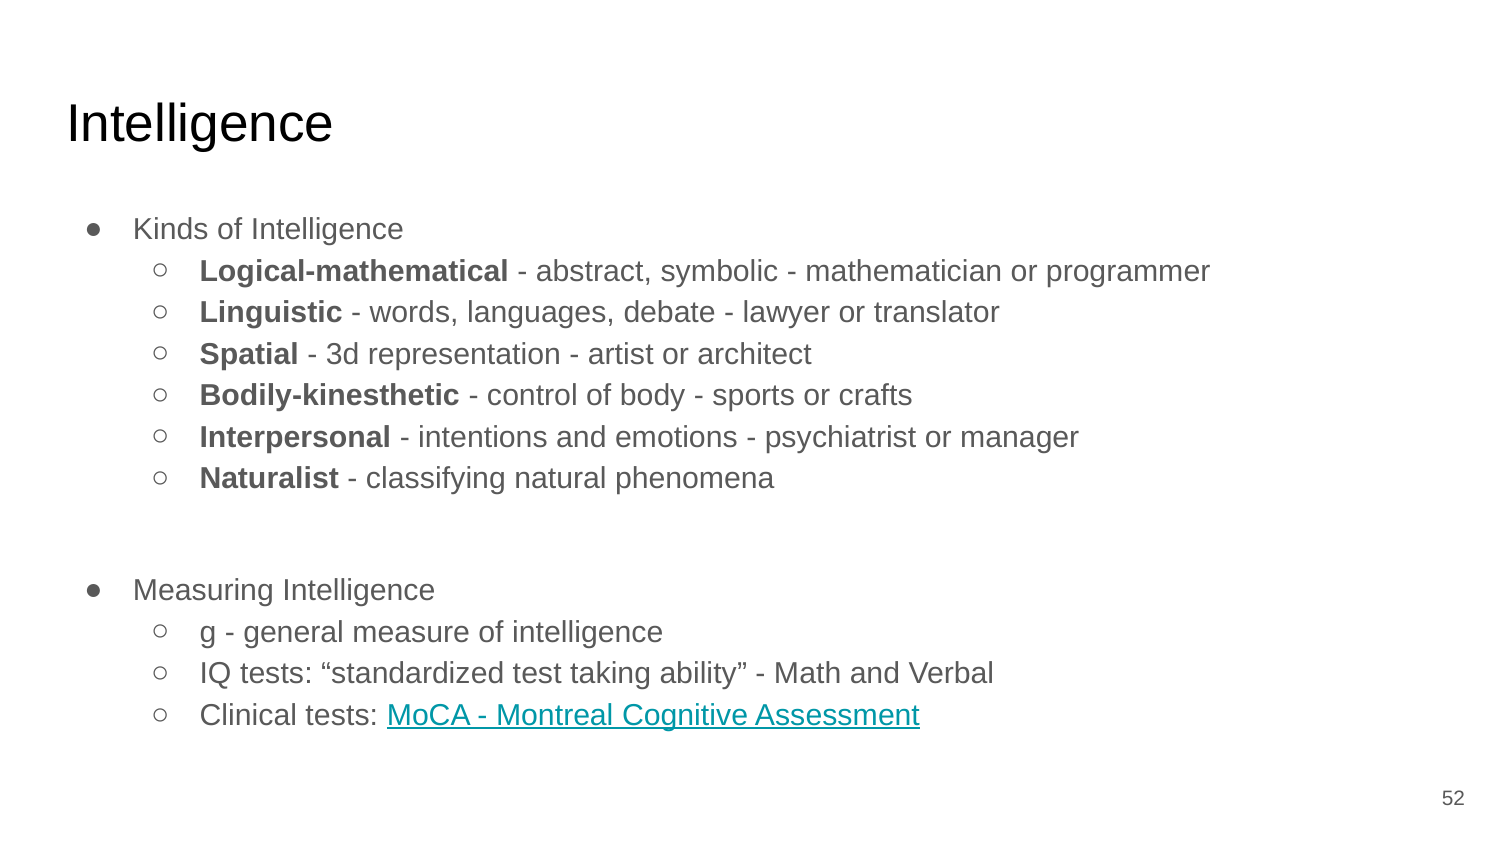

# Intelligence
Kinds of Intelligence
Logical-mathematical - abstract, symbolic - mathematician or programmer
Linguistic - words, languages, debate - lawyer or translator
Spatial - 3d representation - artist or architect
Bodily-kinesthetic - control of body - sports or crafts
Interpersonal - intentions and emotions - psychiatrist or manager
Naturalist - classifying natural phenomena

Measuring Intelligence
g - general measure of intelligence
IQ tests: “standardized test taking ability” - Math and Verbal
Clinical tests: MoCA - Montreal Cognitive Assessment
52